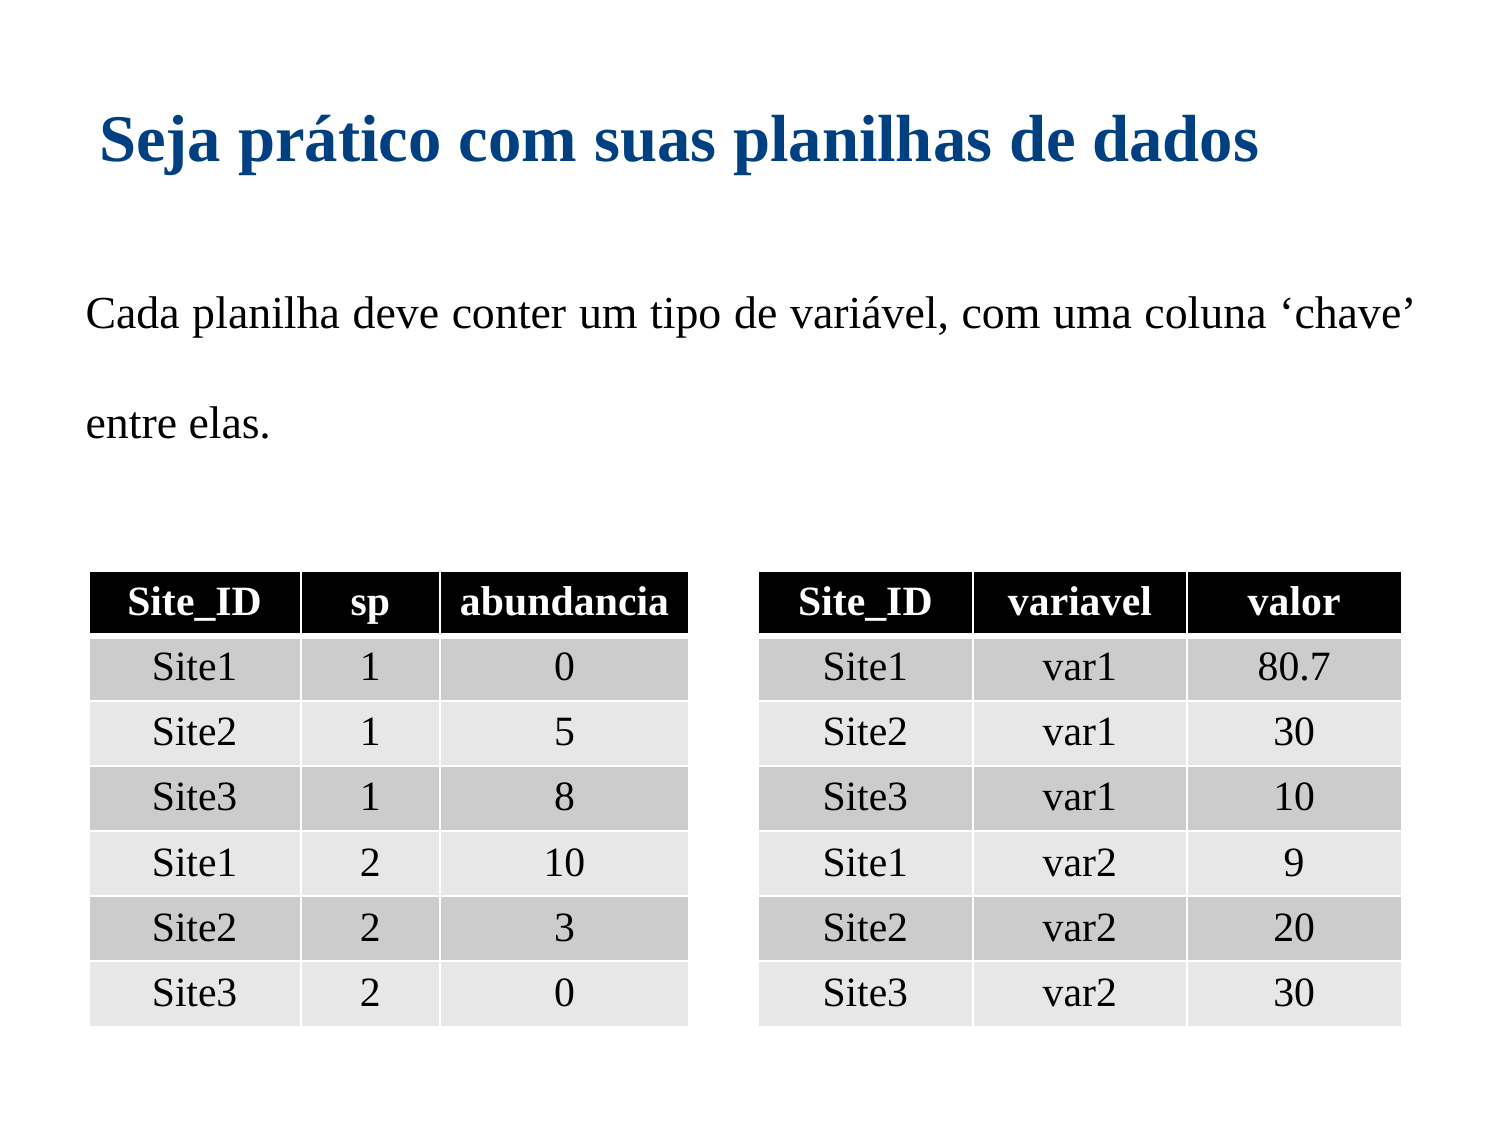

Seja prático com suas planilhas de dados
Cada planilha deve conter um tipo de variável, com uma coluna ‘chave’ entre elas.
| Site\_ID | sp | abundancia |
| --- | --- | --- |
| Site1 | 1 | 0 |
| Site2 | 1 | 5 |
| Site3 | 1 | 8 |
| Site1 | 2 | 10 |
| Site2 | 2 | 3 |
| Site3 | 2 | 0 |
| Site\_ID | variavel | valor |
| --- | --- | --- |
| Site1 | var1 | 80.7 |
| Site2 | var1 | 30 |
| Site3 | var1 | 10 |
| Site1 | var2 | 9 |
| Site2 | var2 | 20 |
| Site3 | var2 | 30 |